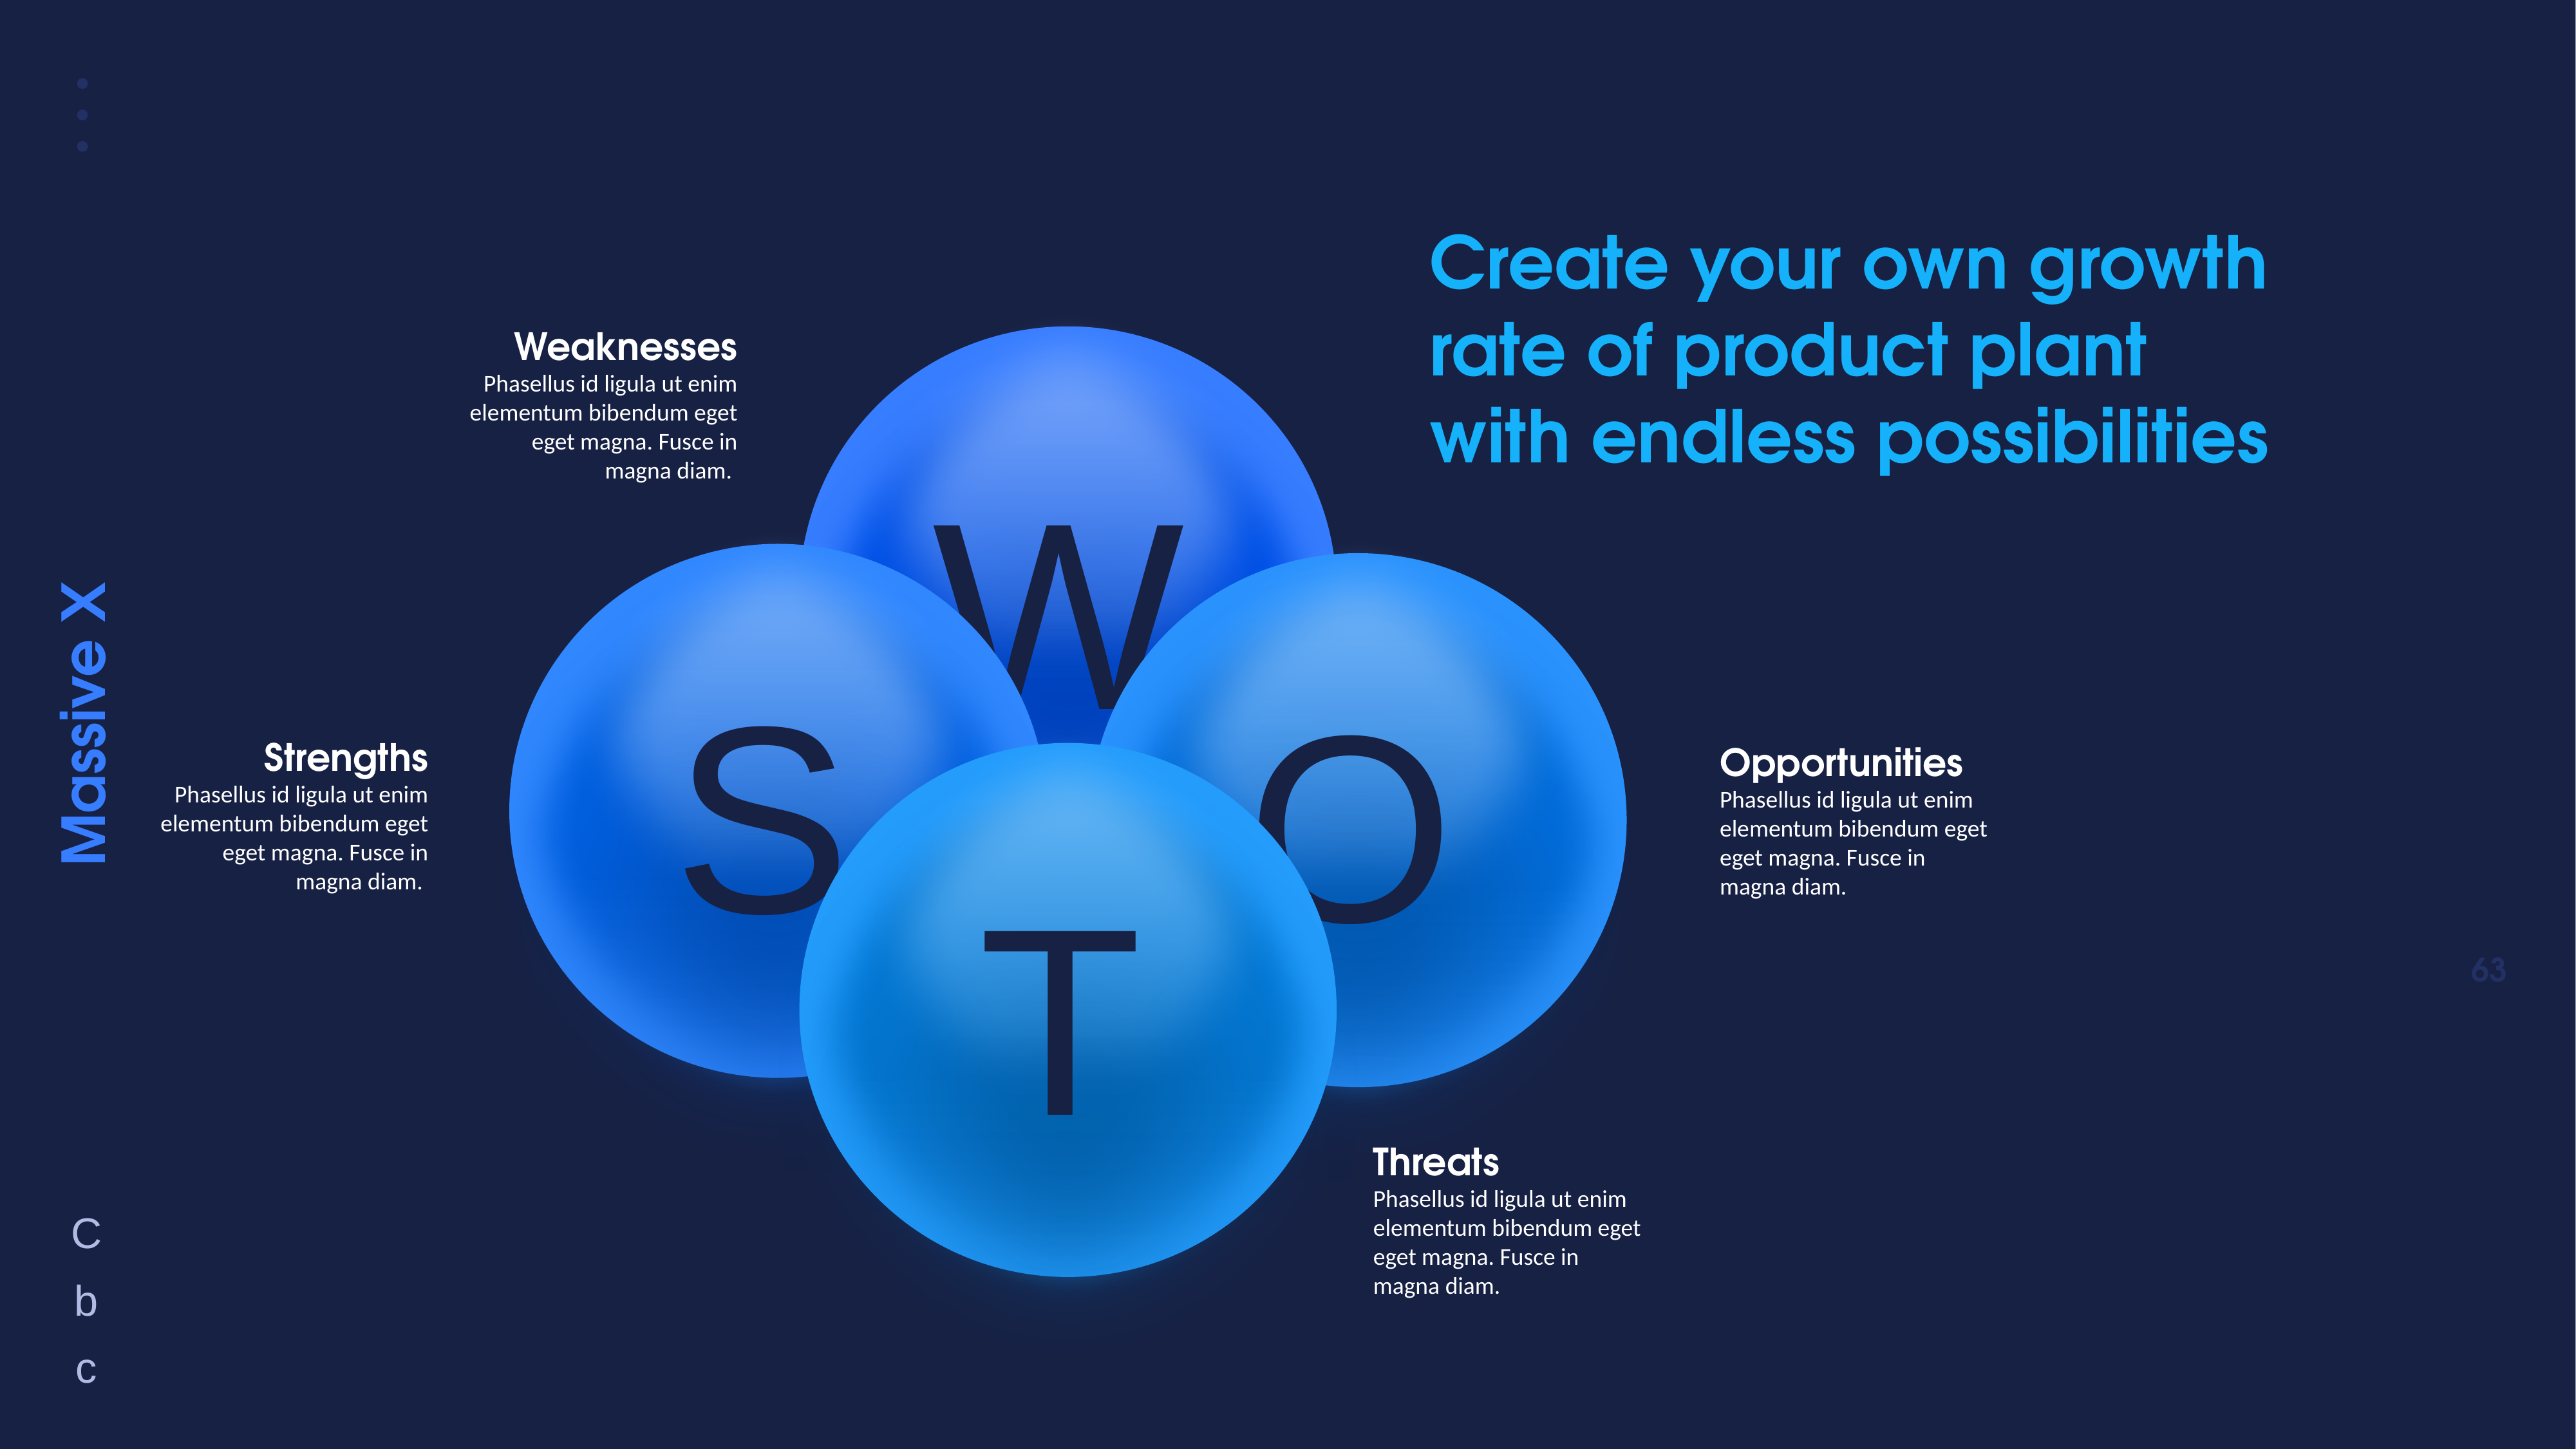

Create your own growth rate of product plant with endless possibilities

Weaknesses
Phasellus id ligula ut enim elementum bibendum eget eget magna. Fusce in magna diam.
W

S
O

Strengths
Phasellus id ligula ut enim elementum bibendum eget eget magna. Fusce in magna diam.
Opportunities
Phasellus id ligula ut enim elementum bibendum eget eget magna. Fusce in magna diam.
T
Threats
Phasellus id ligula ut enim elementum bibendum eget eget magna. Fusce in magna diam.